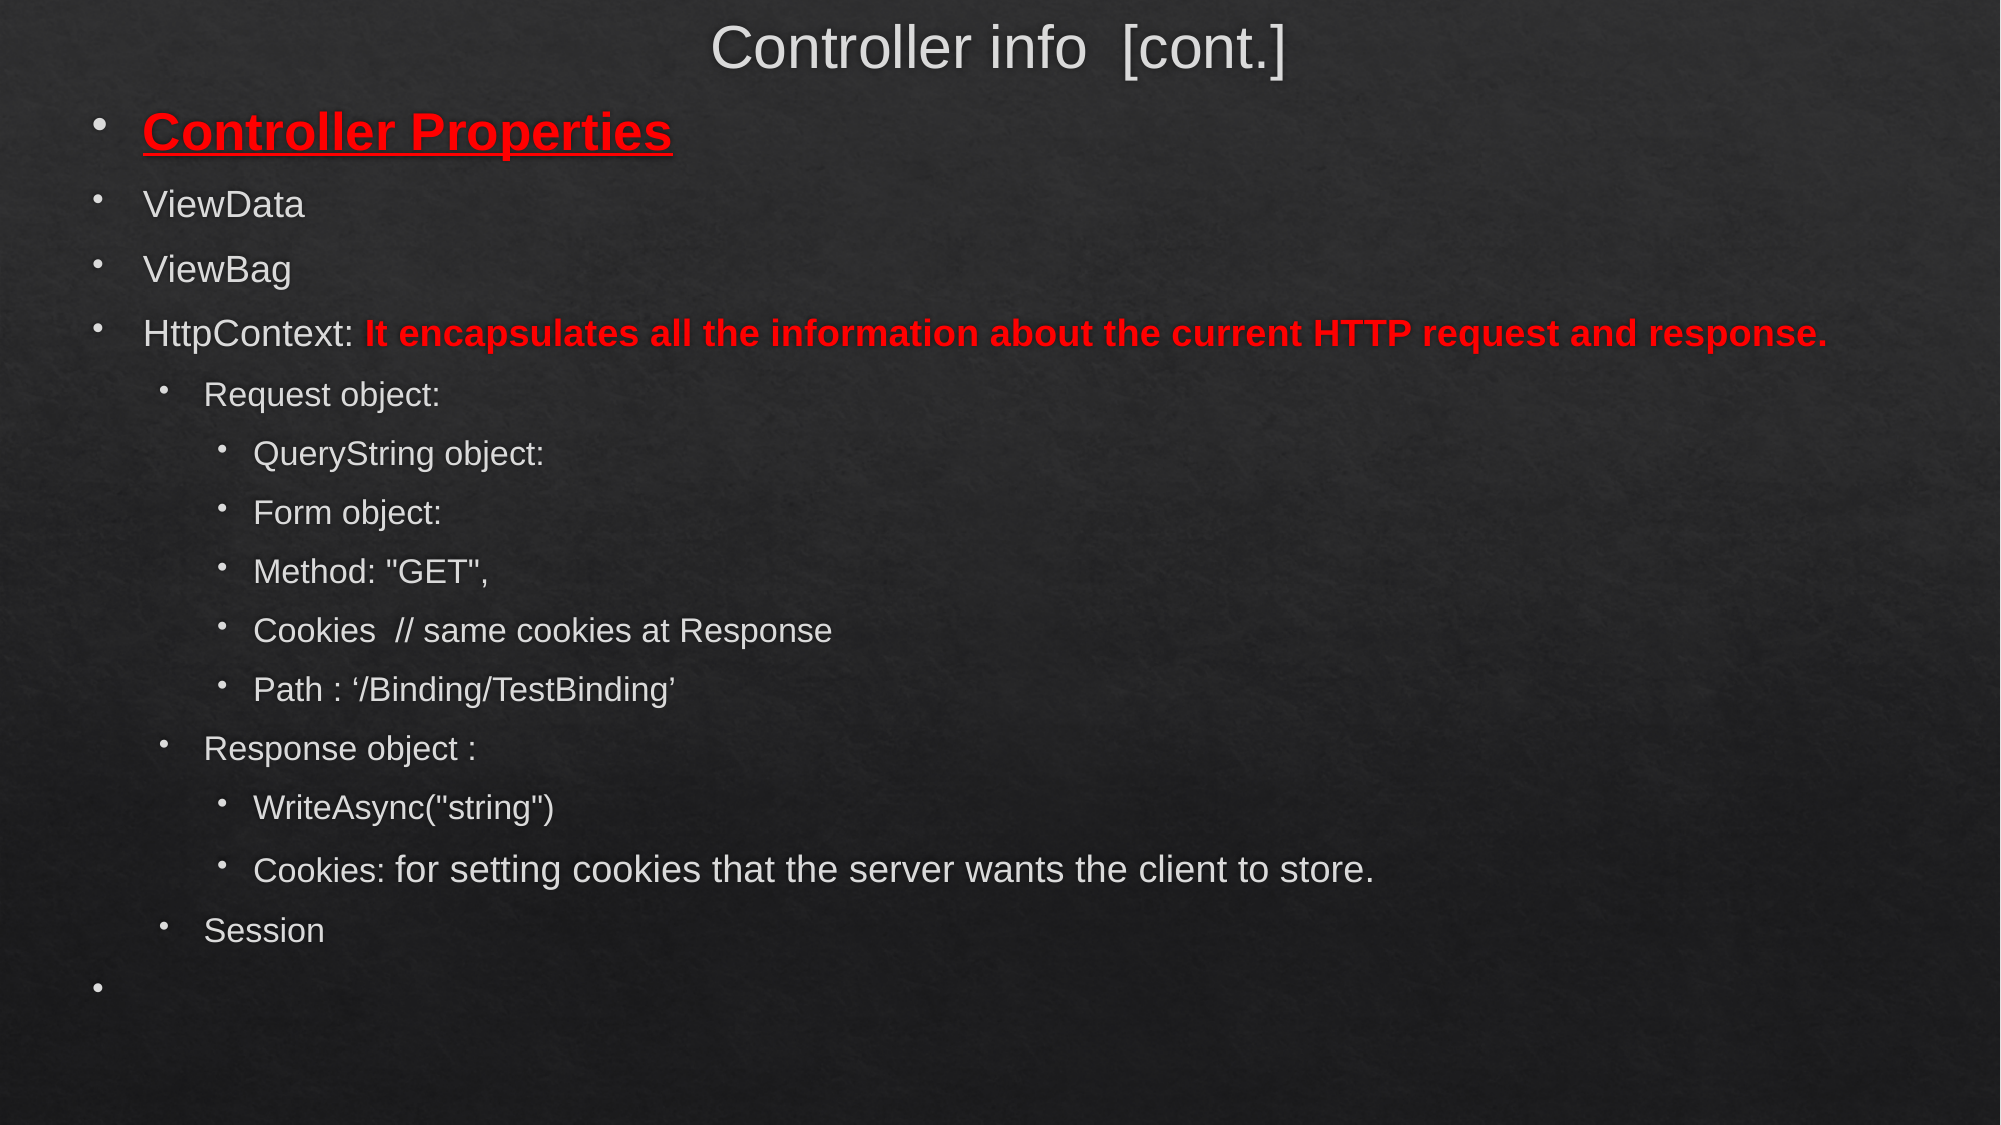

# Controller info  [cont.]
Controller Properties
ViewData
ViewBag
HttpContext: It encapsulates all the information about the current HTTP request and response.
Request object:
QueryString object:
Form object:
Method: "GET",
Cookies  // same cookies at Response
Path : ‘/Binding/TestBinding’
Response object :
WriteAsync("string")
Cookies: for setting cookies that the server wants the client to store.
Session